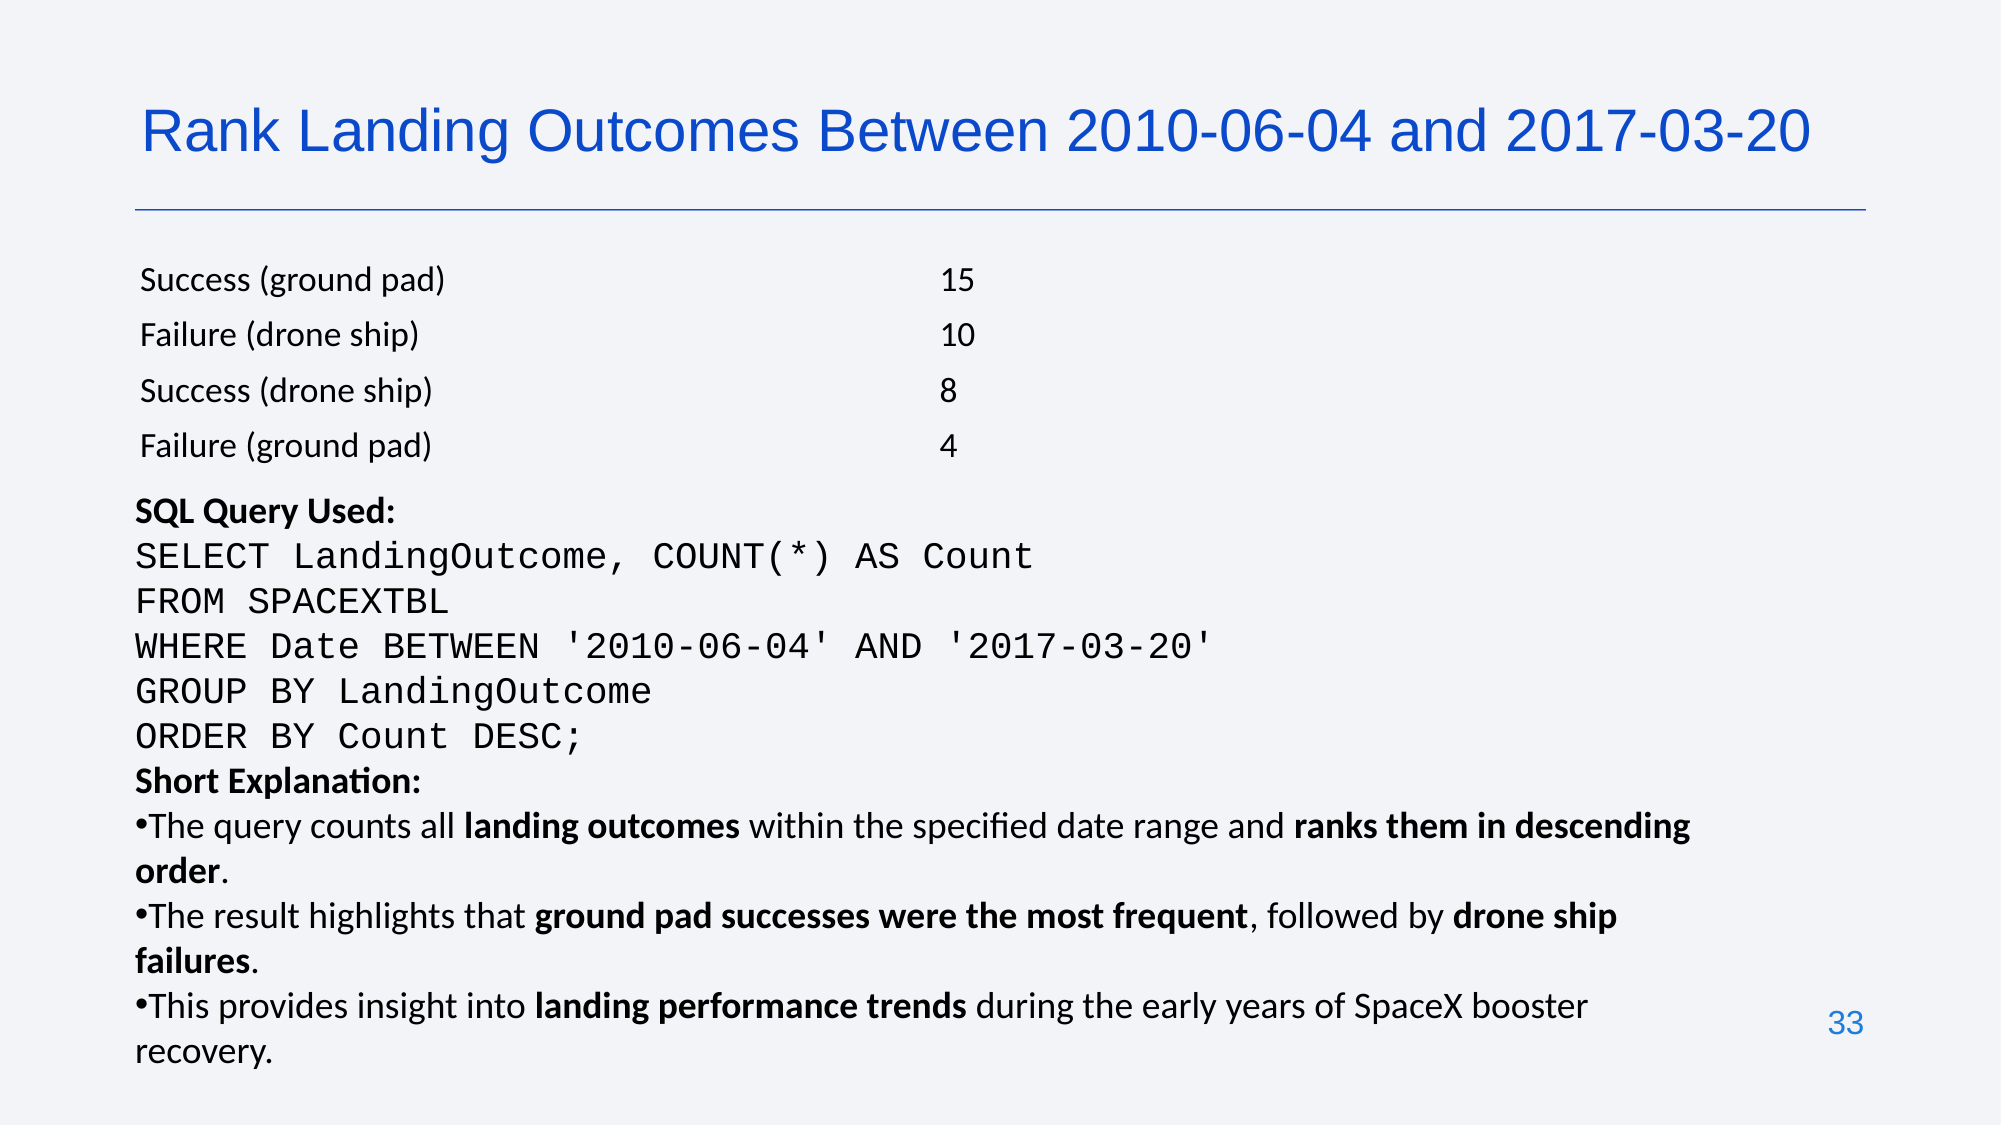

Rank Landing Outcomes Between 2010-06-04 and 2017-03-20
| Success (ground pad) | 15 |
| --- | --- |
| Failure (drone ship) | 10 |
| Success (drone ship) | 8 |
| Failure (ground pad) | 4 |
SQL Query Used:
SELECT LandingOutcome, COUNT(*) AS Count
FROM SPACEXTBL
WHERE Date BETWEEN '2010-06-04' AND '2017-03-20'
GROUP BY LandingOutcome
ORDER BY Count DESC;
Short Explanation:
The query counts all landing outcomes within the specified date range and ranks them in descending order.
The result highlights that ground pad successes were the most frequent, followed by drone ship failures.
This provides insight into landing performance trends during the early years of SpaceX booster recovery.
33